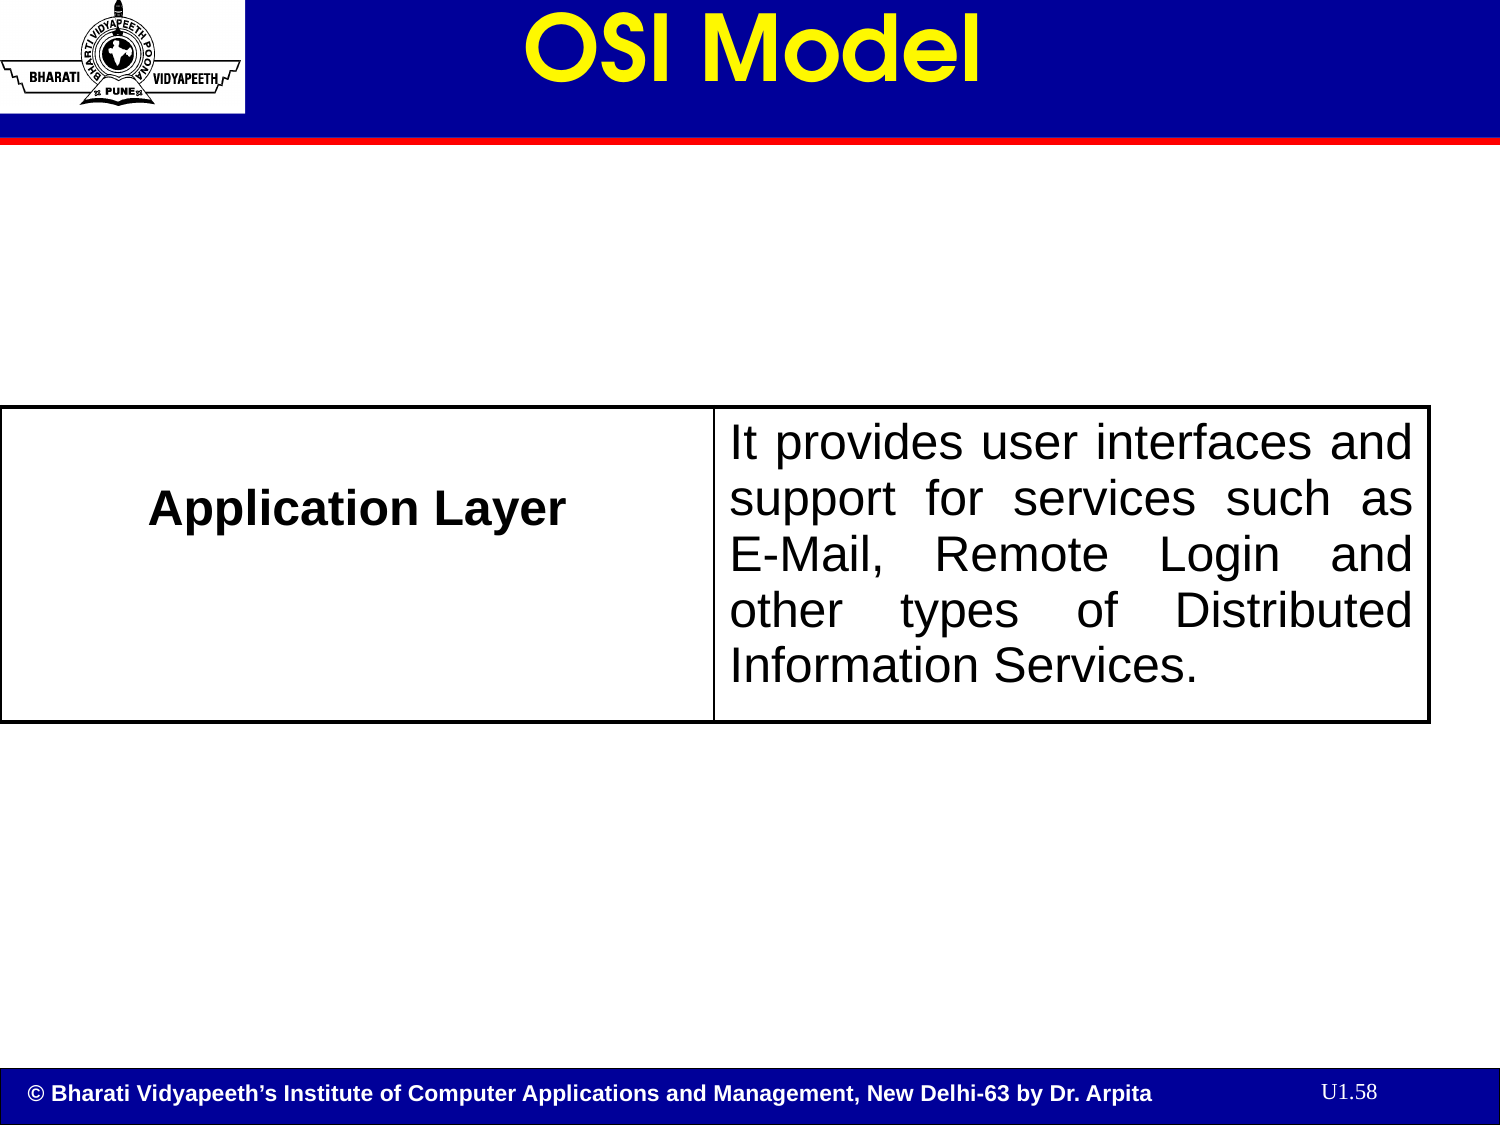

# OSI Model
| Application Layer | It provides user interfaces and support for services such as E-Mail, Remote Login and other types of Distributed Information Services. |
| --- | --- |